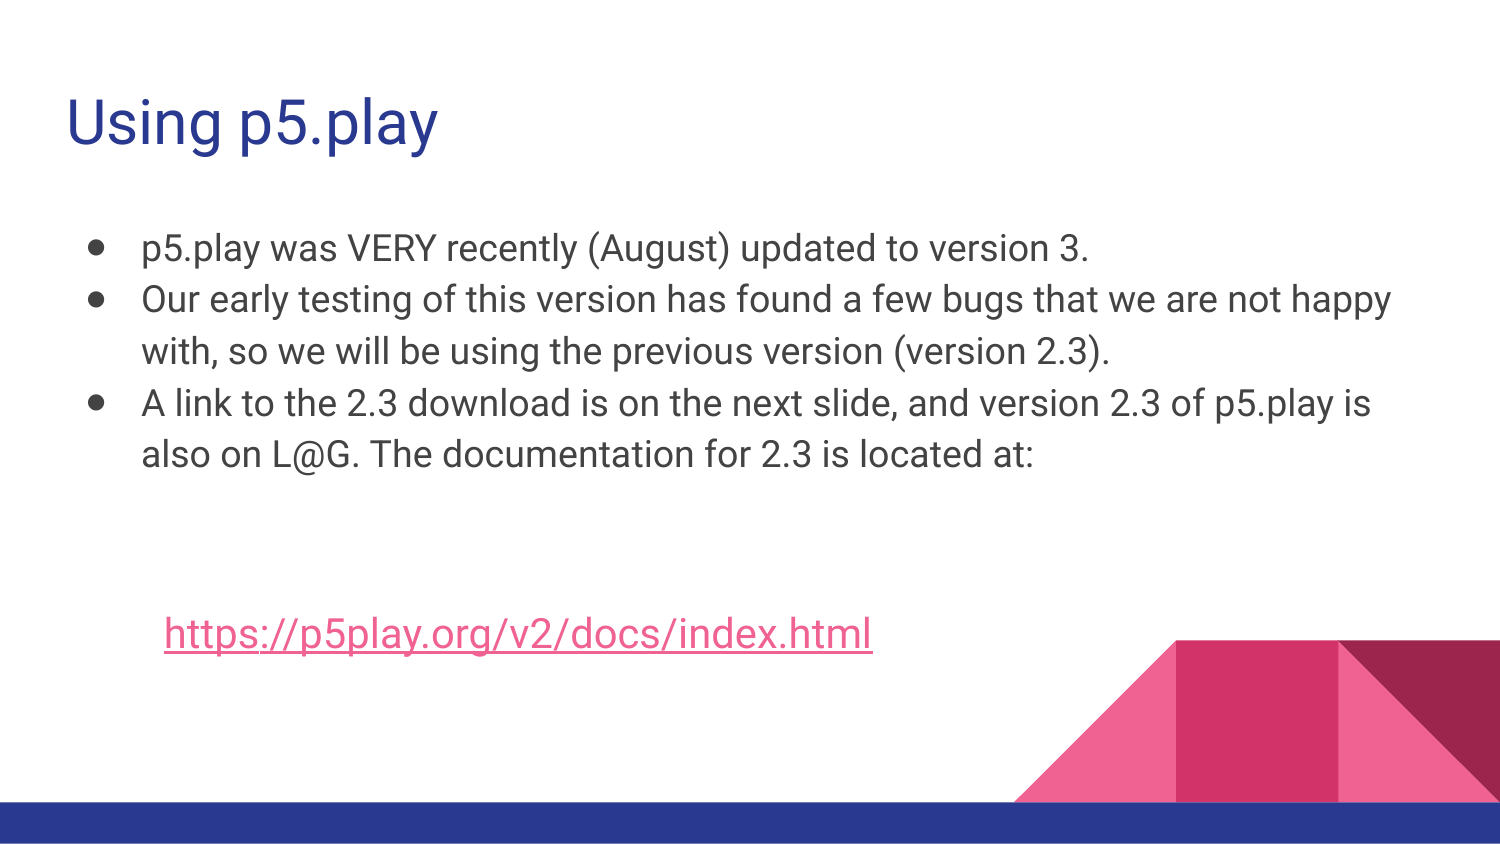

# Using p5.play
p5.play was VERY recently (August) updated to version 3.
Our early testing of this version has found a few bugs that we are not happy with, so we will be using the previous version (version 2.3).
A link to the 2.3 download is on the next slide, and version 2.3 of p5.play is also on L@G. The documentation for 2.3 is located at:

https://p5play.org/v2/docs/index.html